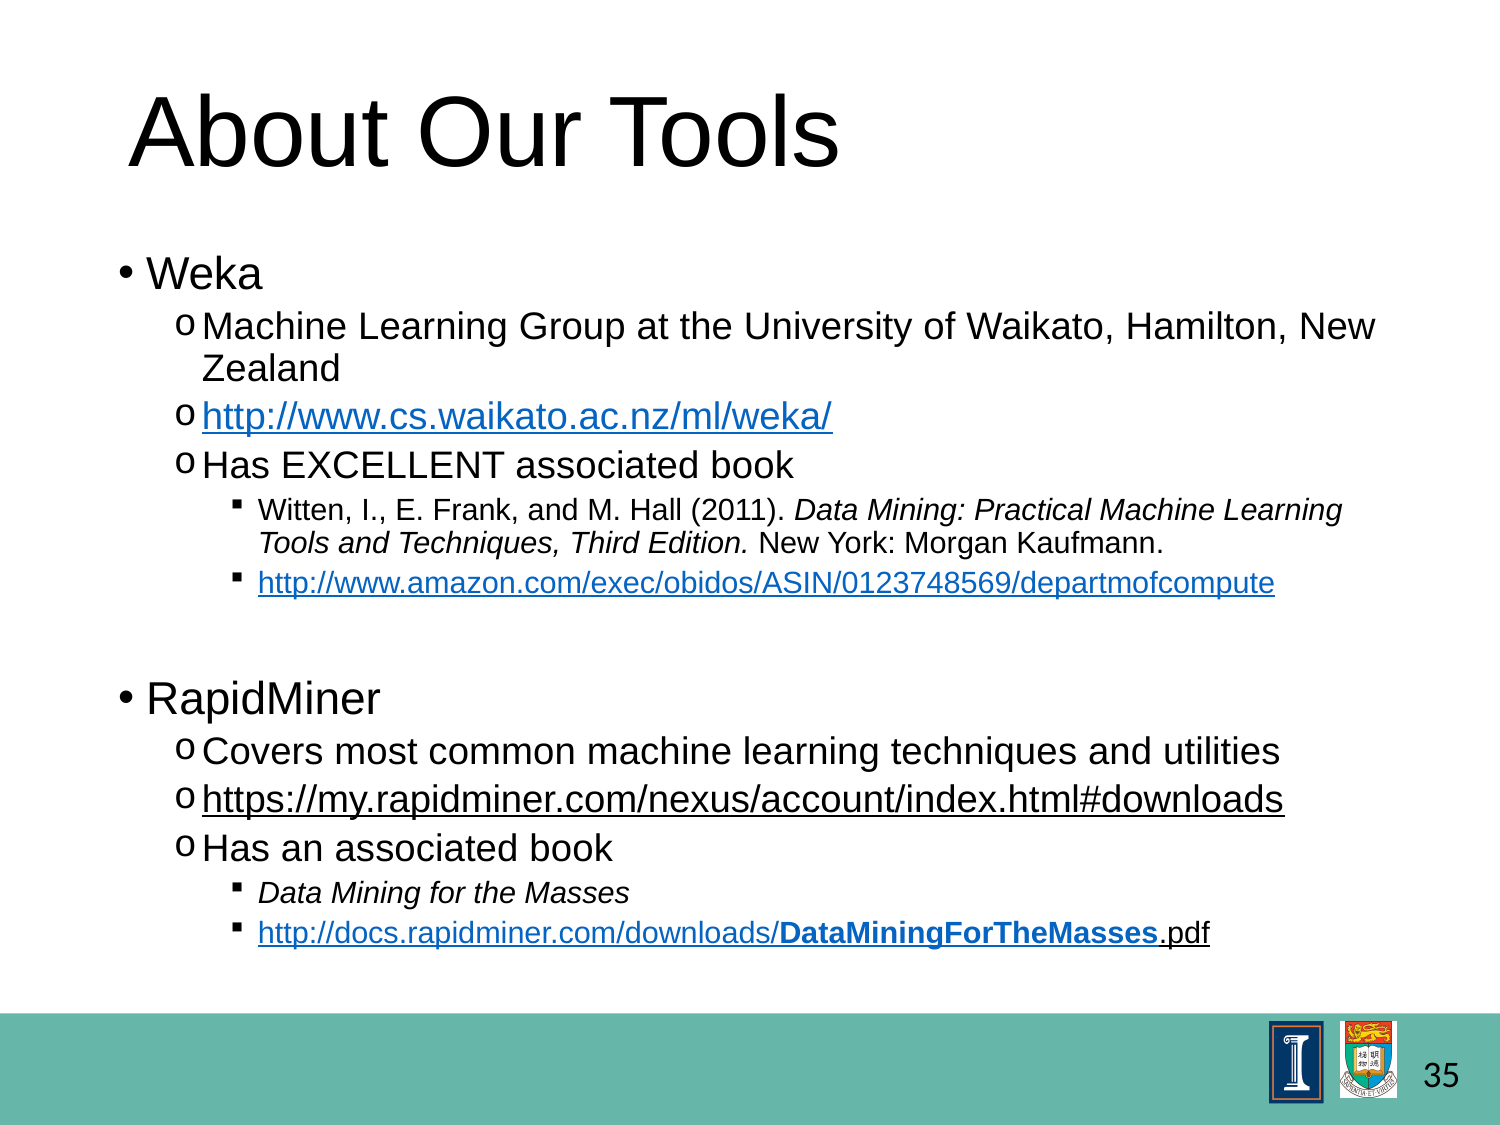

# About Our Tools
Weka
Machine Learning Group at the University of Waikato, Hamilton, New Zealand
http://www.cs.waikato.ac.nz/ml/weka/
Has EXCELLENT associated book
Witten, I., E. Frank, and M. Hall (2011). Data Mining: Practical Machine Learning Tools and Techniques, Third Edition. New York: Morgan Kaufmann.
http://www.amazon.com/exec/obidos/ASIN/0123748569/departmofcompute

RapidMiner
Covers most common machine learning techniques and utilities
https://my.rapidminer.com/nexus/account/index.html#downloads
Has an associated book
Data Mining for the Masses
http://docs.rapidminer.com/downloads/DataMiningForTheMasses.pdf

35